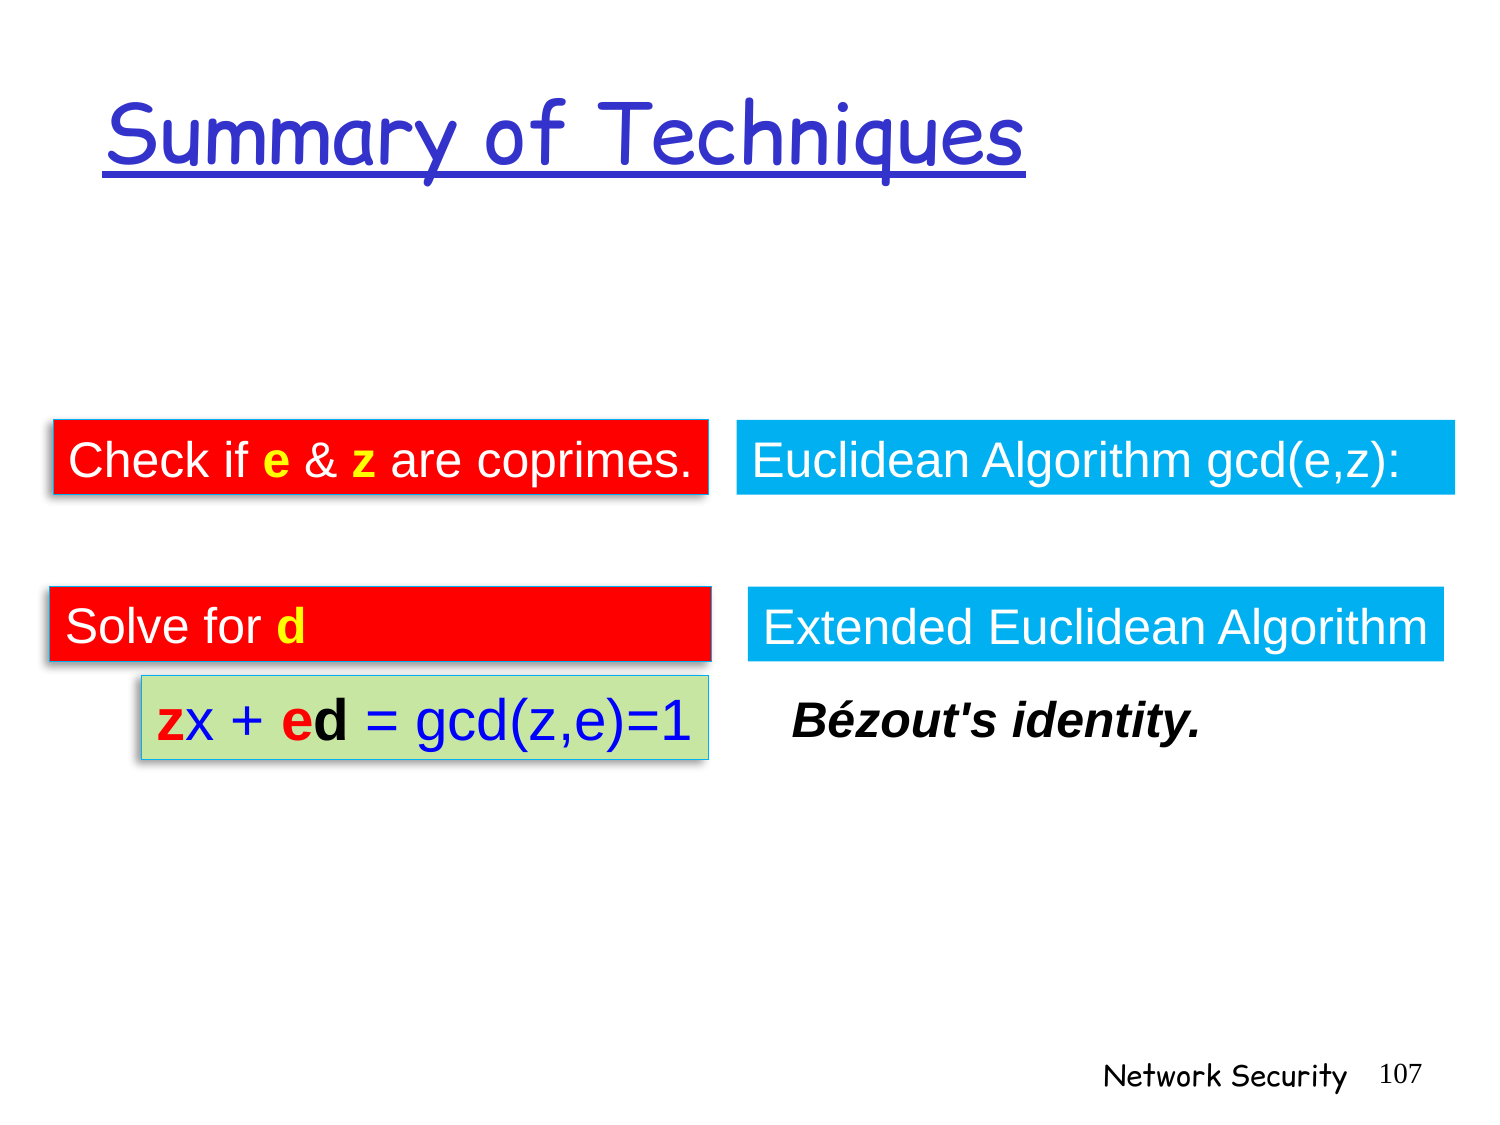

# Summary of Techniques
Check if e & z are coprimes.
Euclidean Algorithm gcd(e,z):
Solve for d
Extended Euclidean Algorithm
zx + ed = gcd(z,e)=1
Bézout's identity.